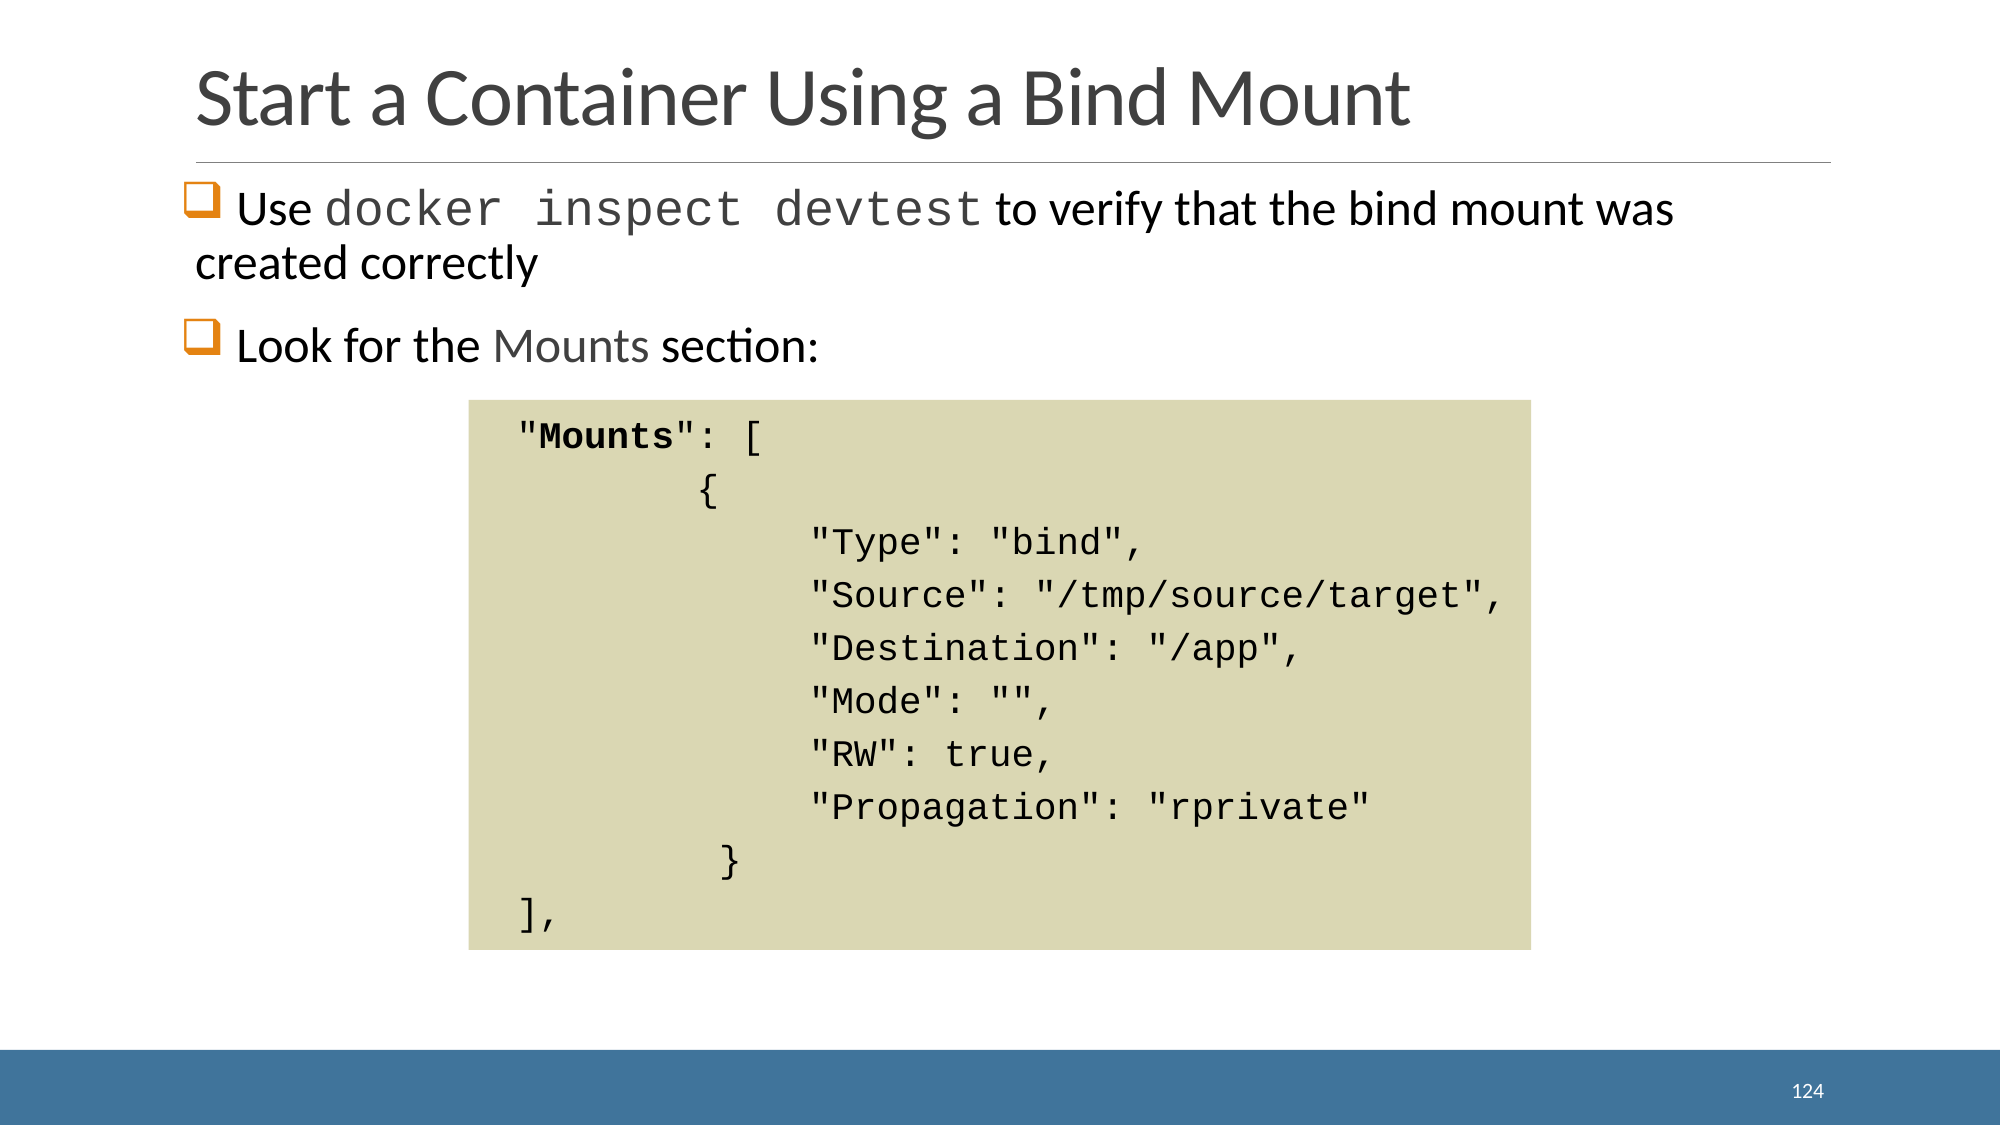

# Start a Container Using a Bind Mount
 Use docker inspect devtest to verify that the bind mount was created correctly
 Look for the Mounts section:

"Mounts": [
        {
             "Type": "bind",
             "Source": "/tmp/source/target",
             "Destination": "/app",
             "Mode": "",
             "RW": true,
             "Propagation": "rprivate"
         }
],

124